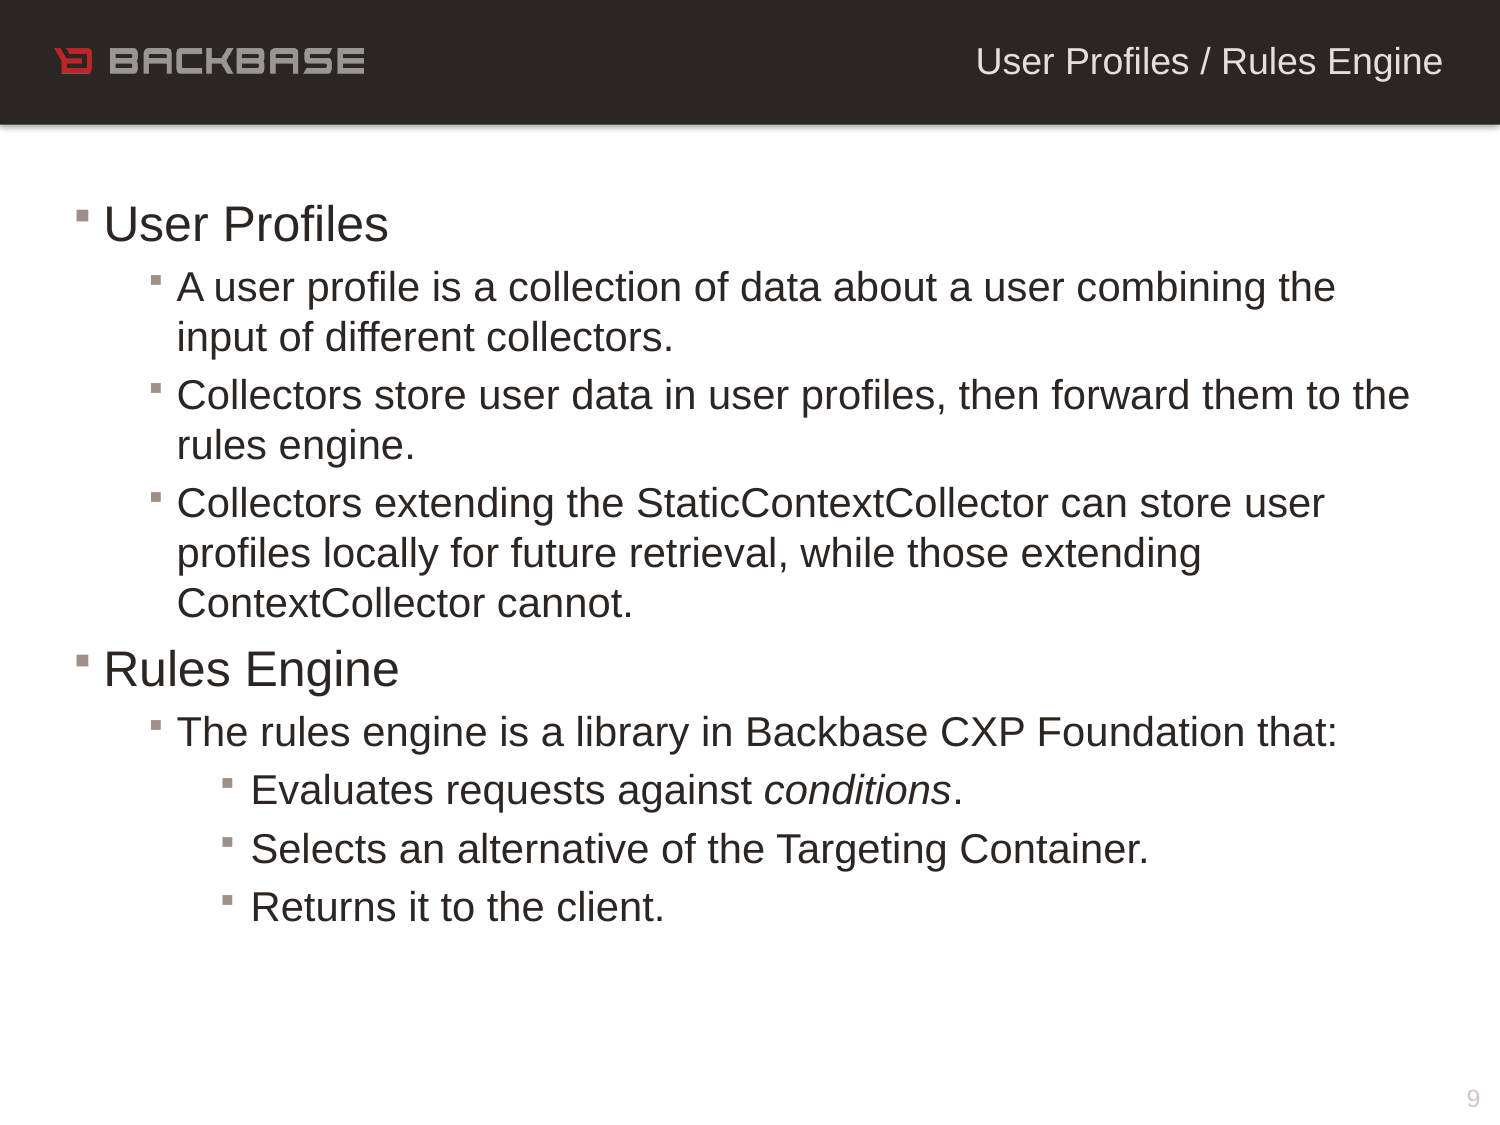

User Profiles / Rules Engine
User Profiles
A user profile is a collection of data about a user combining the input of different collectors.
Collectors store user data in user profiles, then forward them to the rules engine.
Collectors extending the StaticContextCollector can store user profiles locally for future retrieval, while those extending ContextCollector cannot.
Rules Engine
The rules engine is a library in Backbase CXP Foundation that:
Evaluates requests against conditions.
Selects an alternative of the Targeting Container.
Returns it to the client.

9